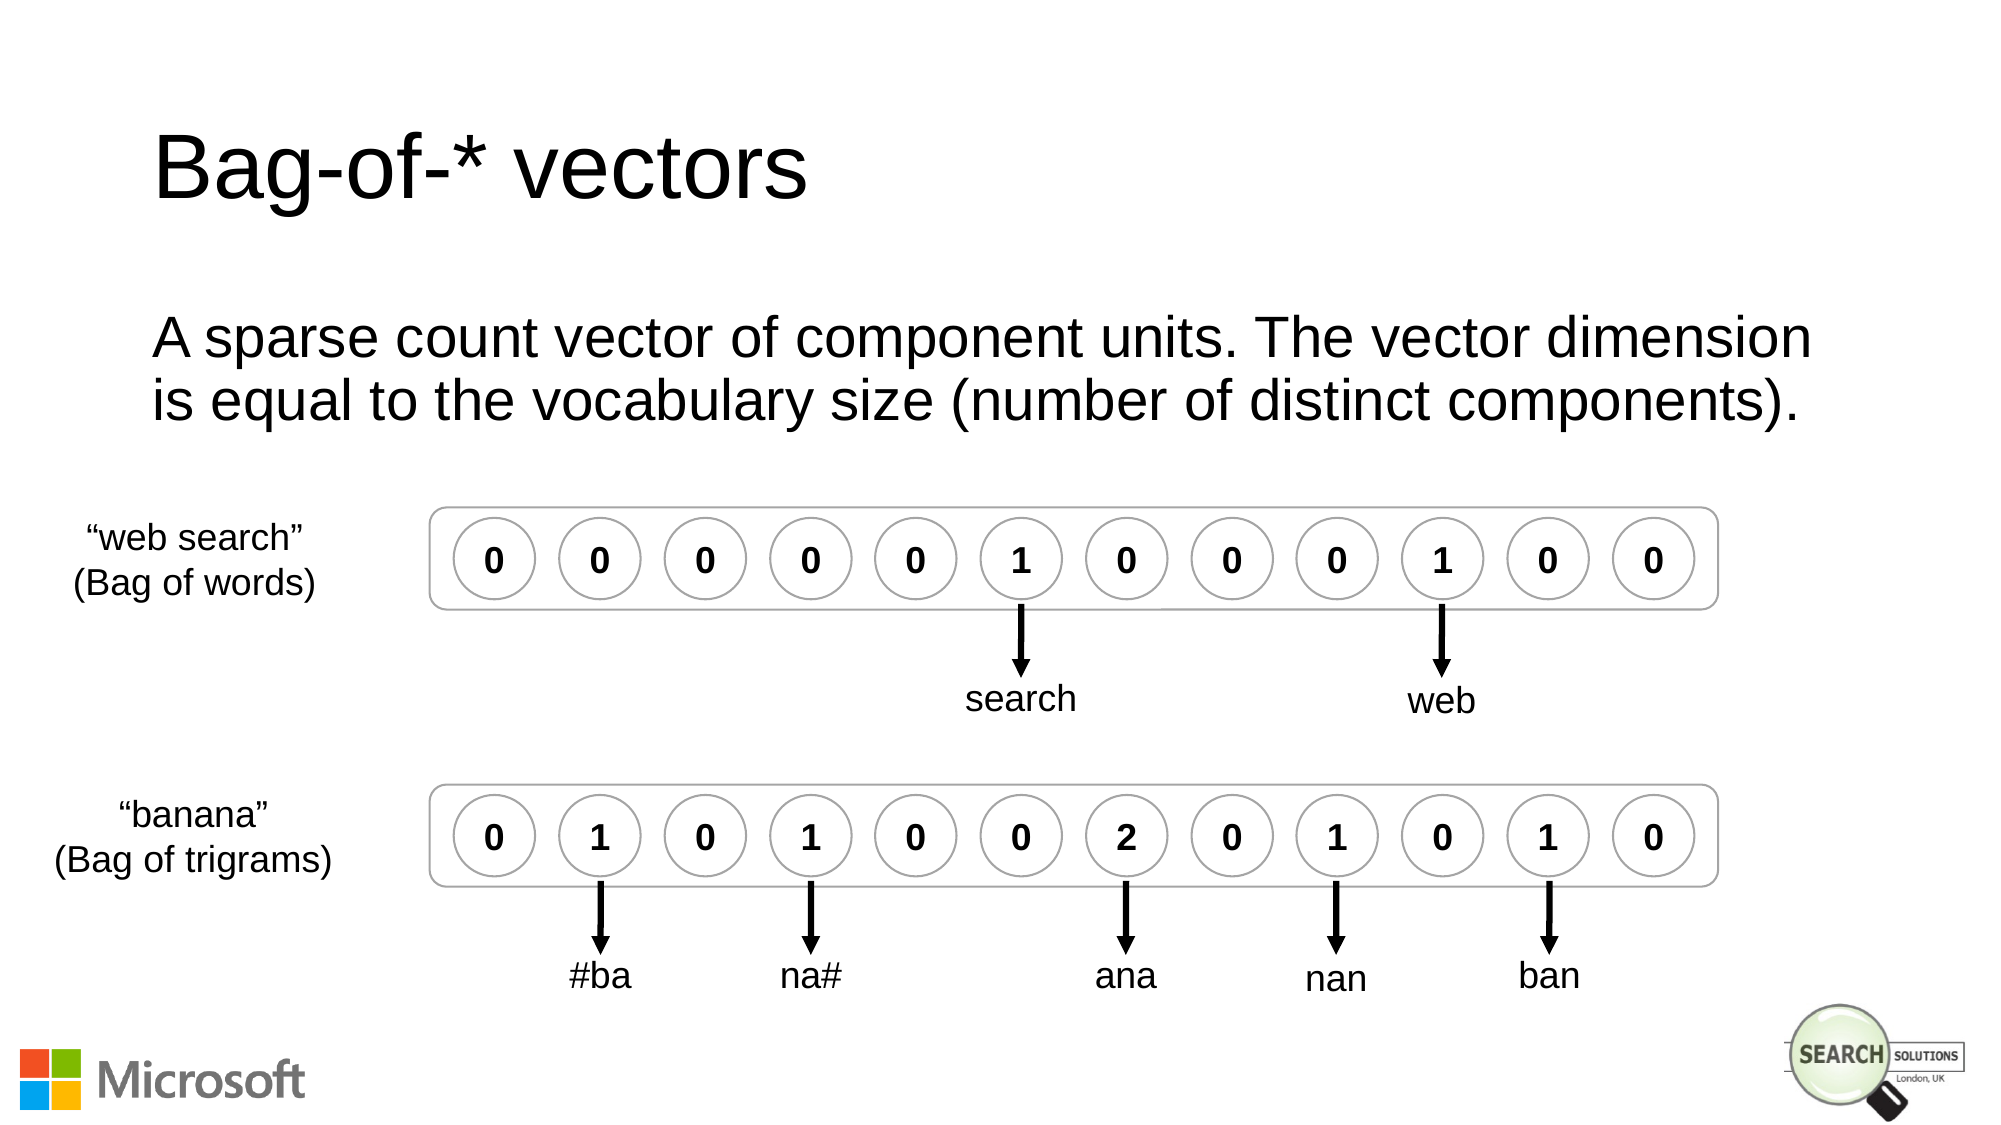

# Bag-of-* vectors
A sparse count vector of component units. The vector dimension is equal to the vocabulary size (number of distinct components).
“web search”
(Bag of words)

0
0
1
0
0
0
0
0
0
1
0
0
search
web
“banana”
(Bag of trigrams)

1
0
0
0
1
2
0
1
1
0
0
0
#ba
na#
ana
ban
nan